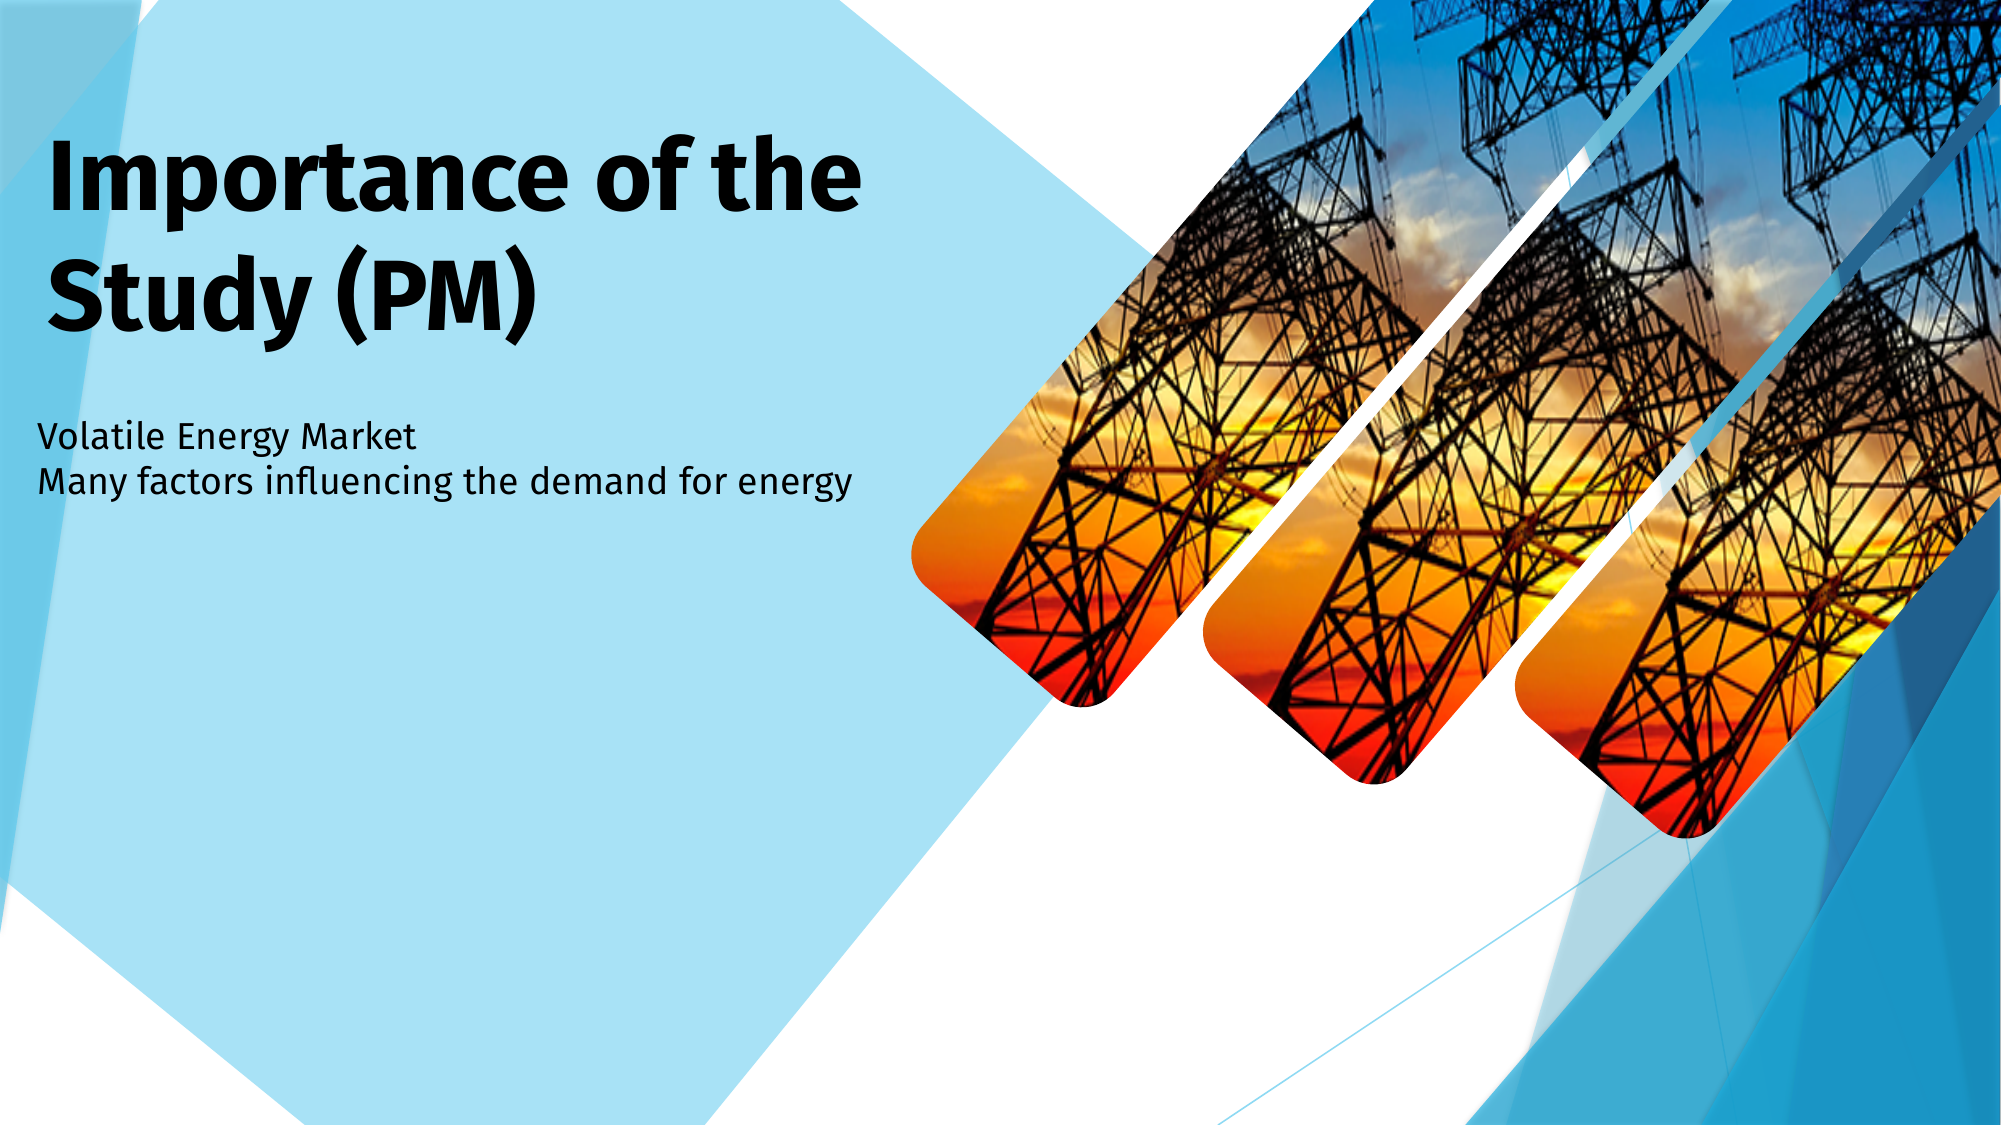

Importance of the Study (PM)
Volatile Energy Market
Many factors influencing the demand for energy